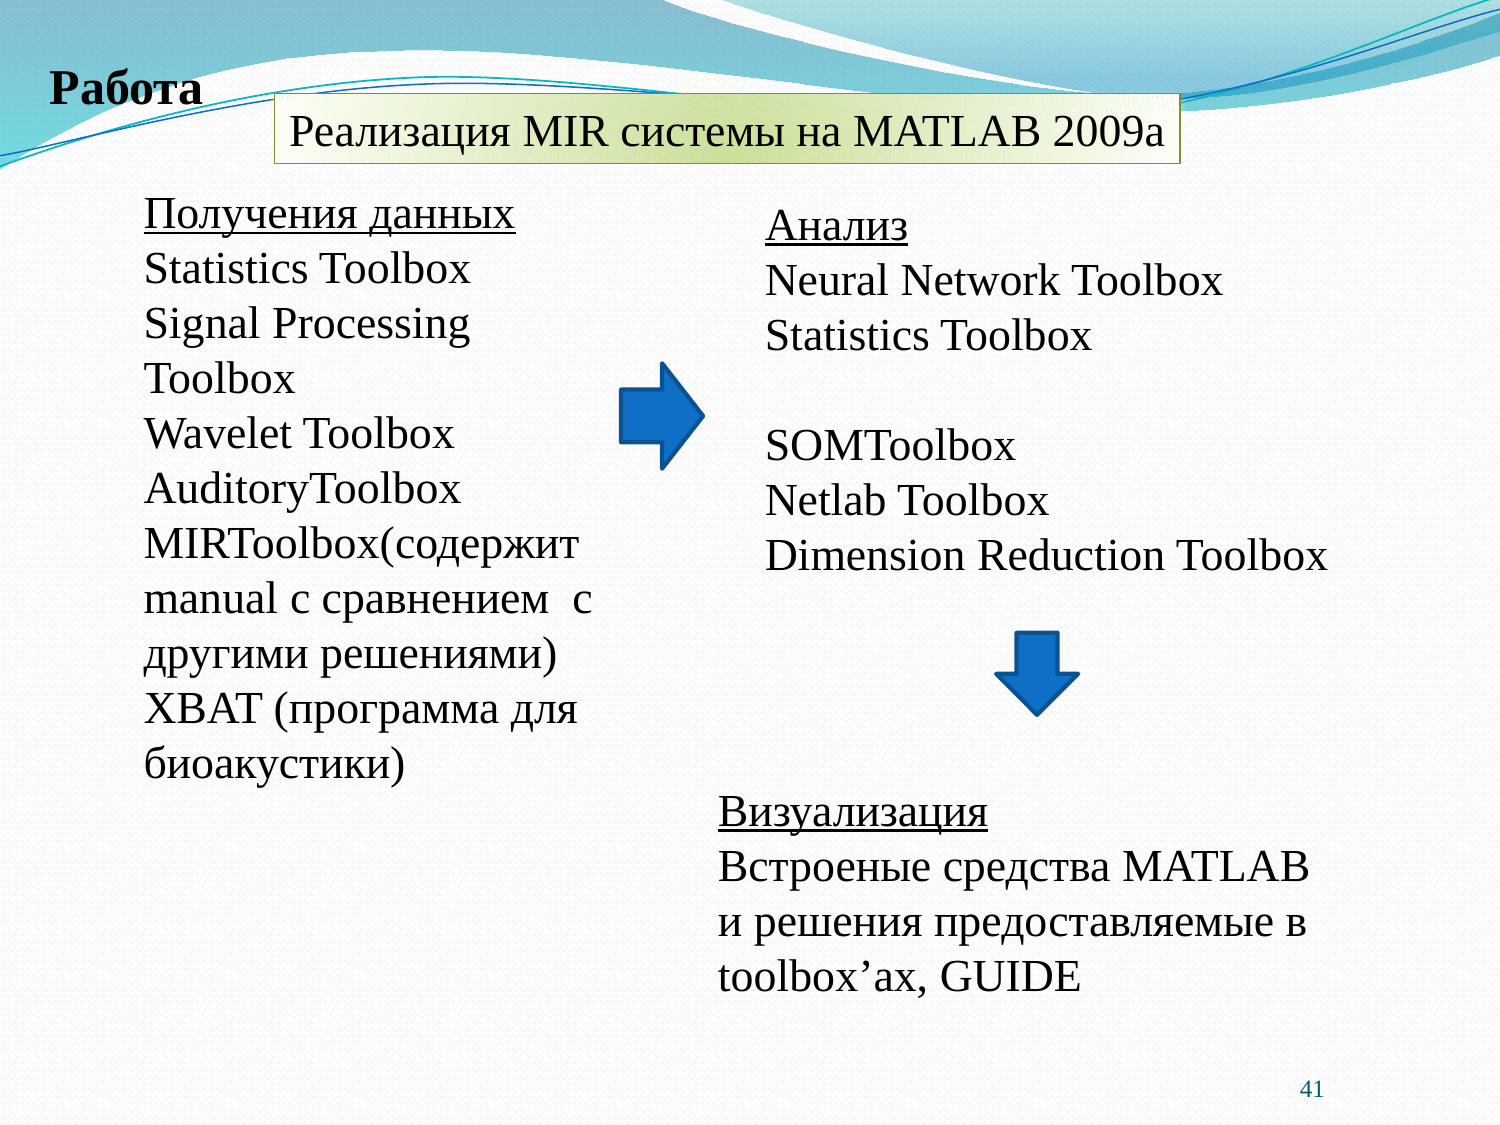

Работа
Реализация MIR системы на MATLAB 2009a
Получения данных
Statistics Toolbox
Signal Processing Toolbox
Wavelet Toolbox
AuditoryToolbox
MIRToolbox(содержит manual с сравнением  с другими решениями)
XBAT (программа для биоакустики)

Анализ
Neural Network Toolbox
Statistics Toolbox

SOMToolbox
Netlab Toolbox
Dimension Reduction Toolbox

Визуализация
Встроеные средства MATLAB и решения предоставляемые в toolbox’ах, GUIDE
41